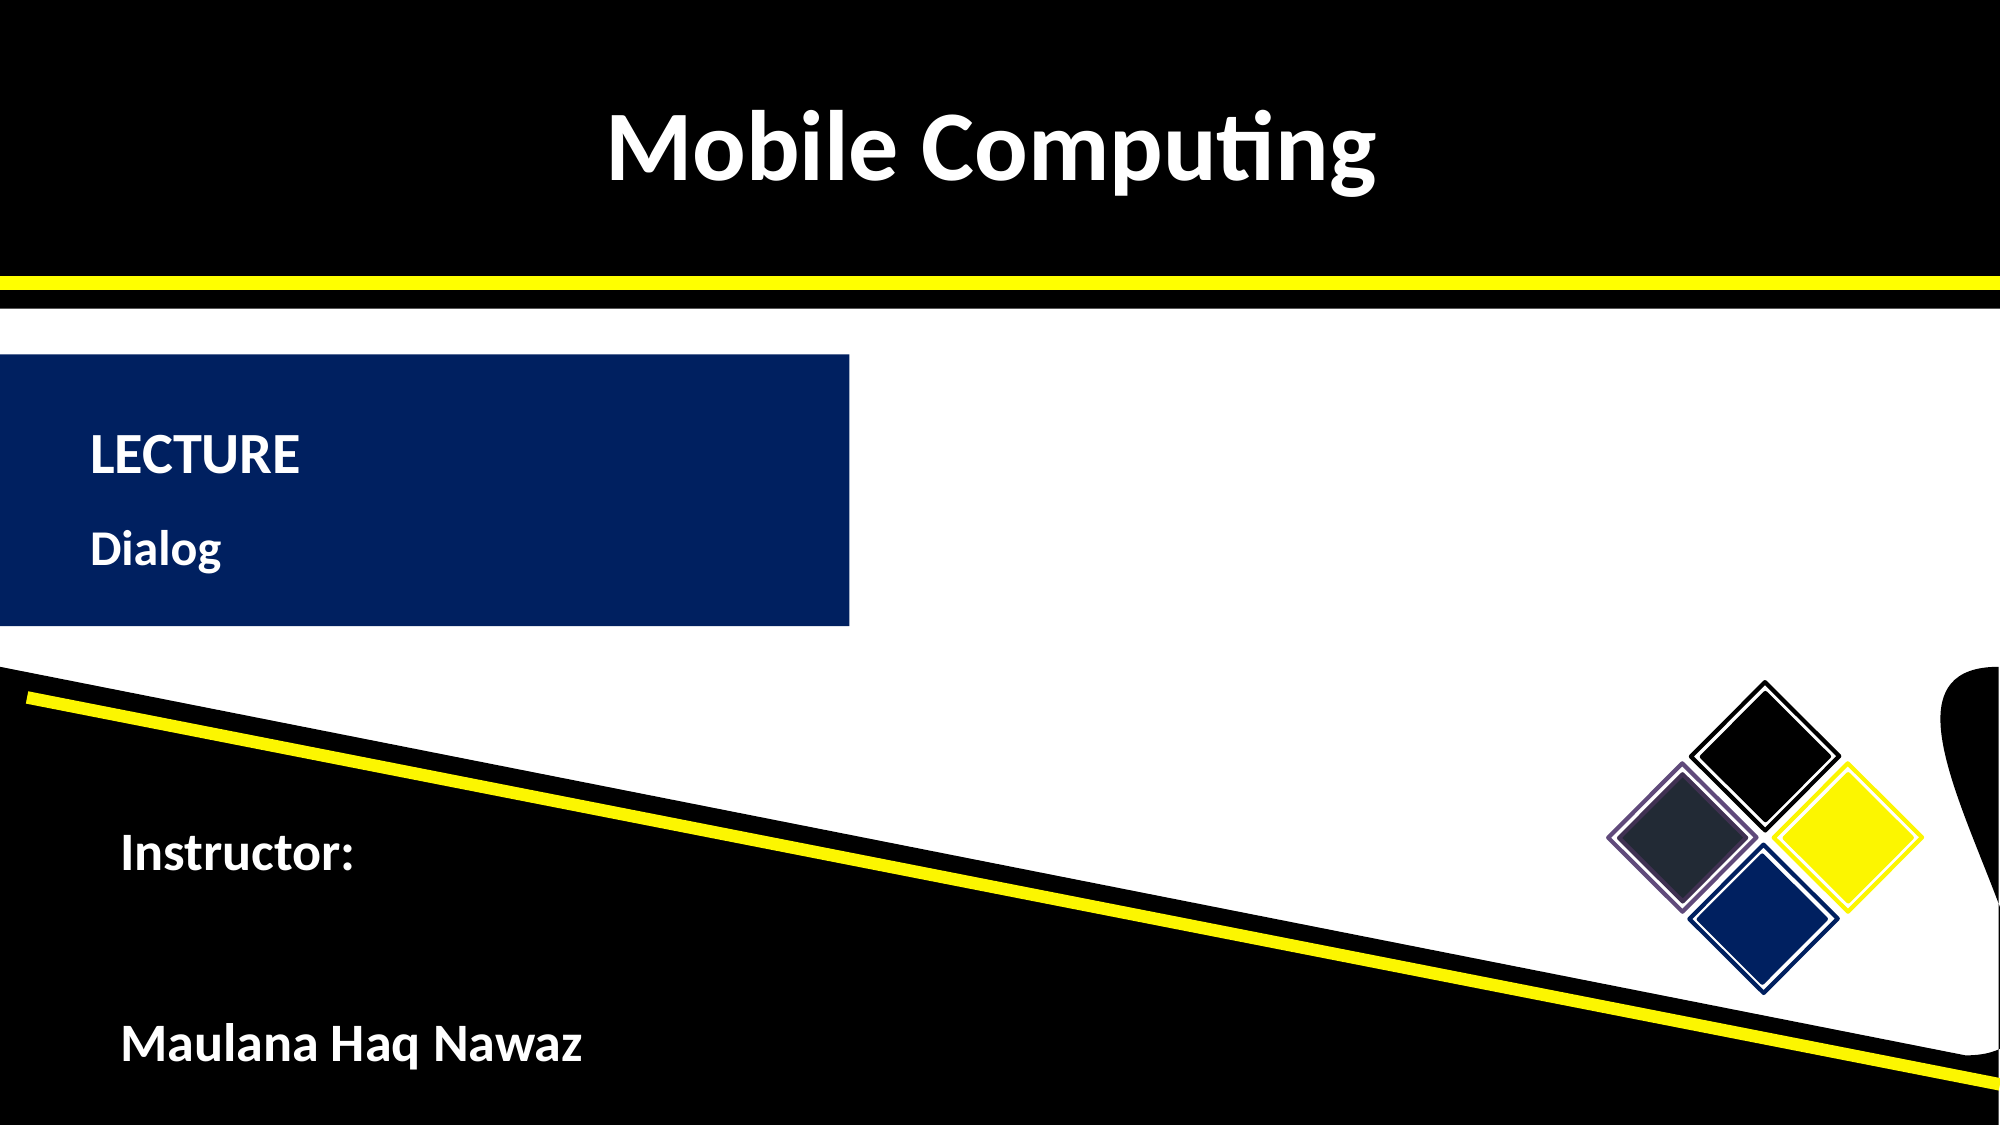

Mobile Computing
Mobile Computing
LECTURE
Dialog

Instructor:

Maulana Haq Nawaz